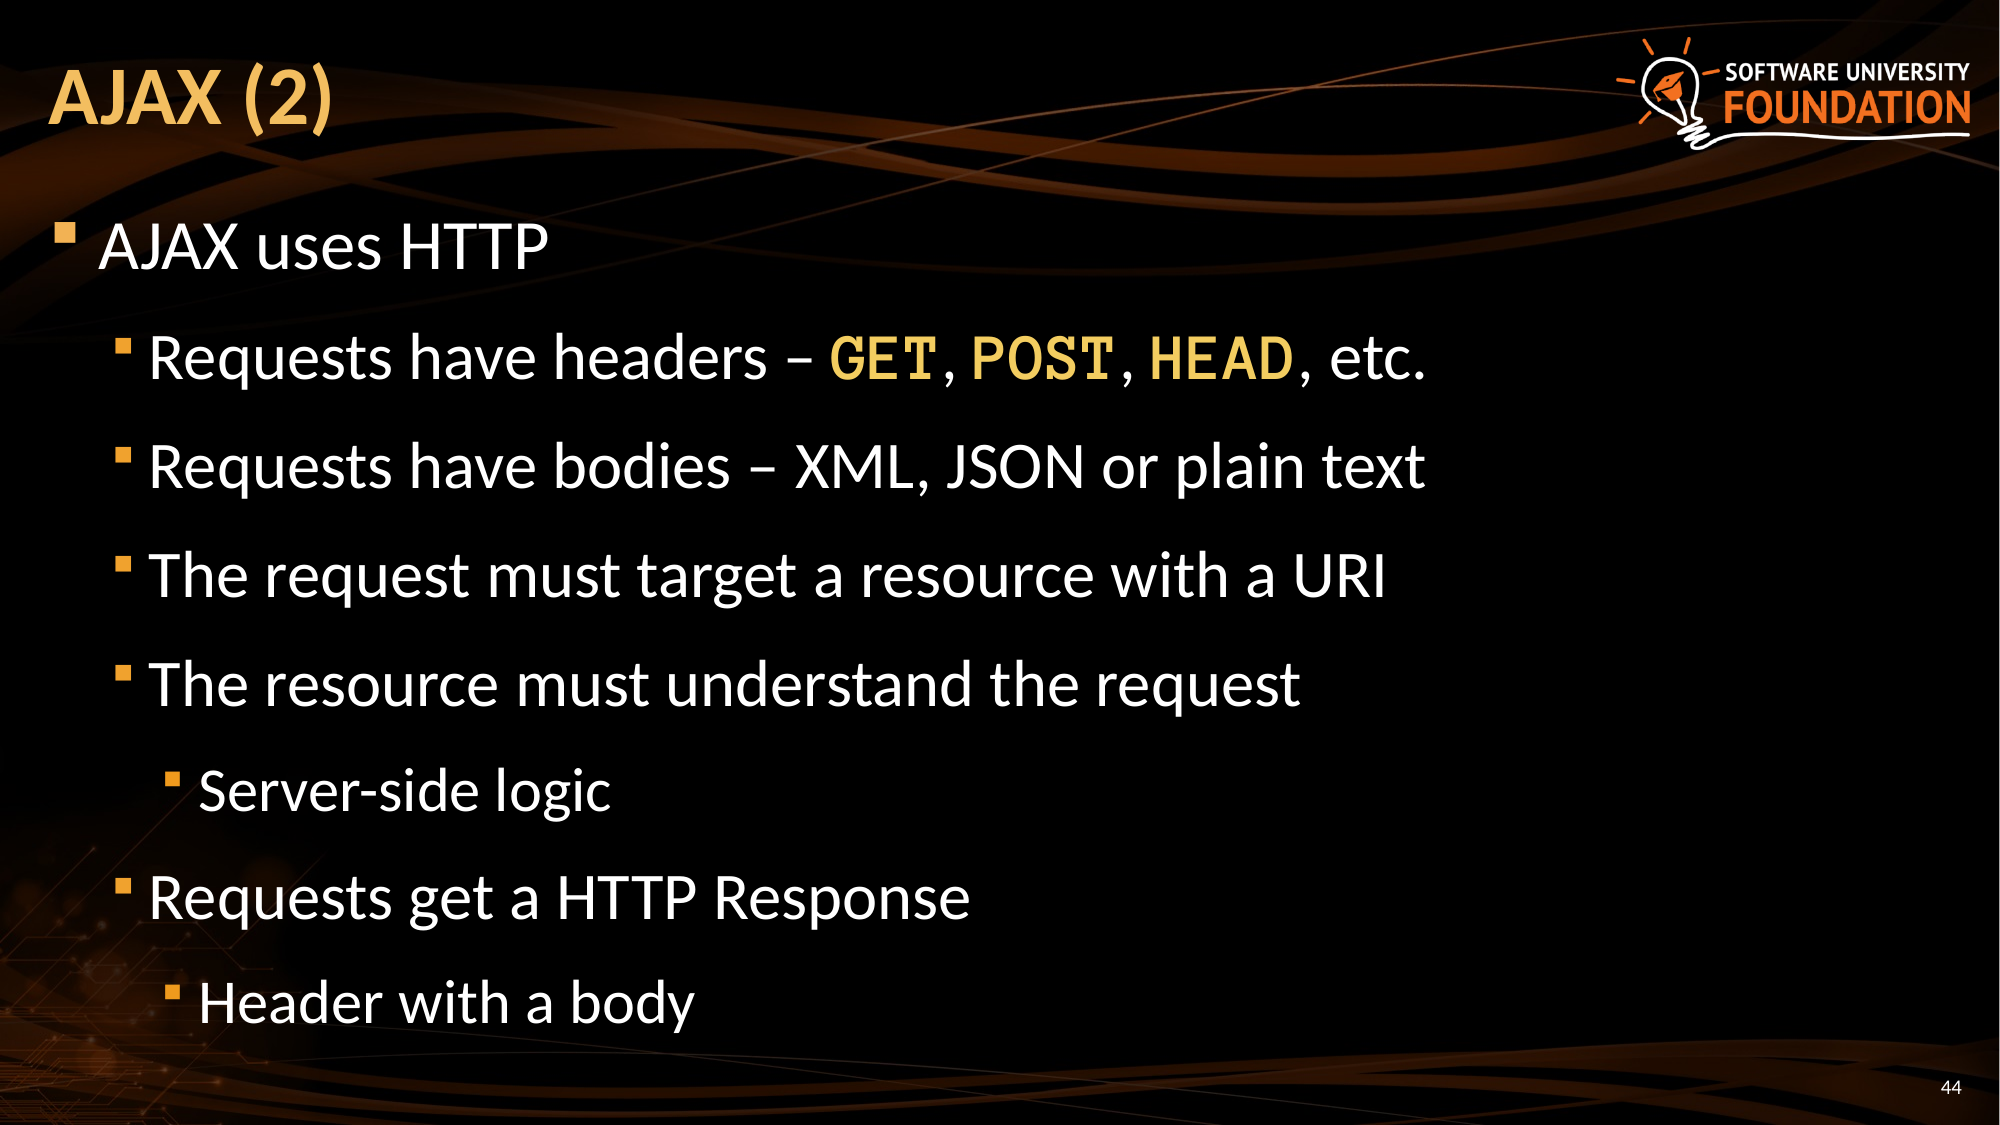

# AJAX (2)
AJAX uses HTTP
Requests have headers – GET, POST, HEAD, etc.
Requests have bodies – XML, JSON or plain text
The request must target a resource with a URI
The resource must understand the request
Server-side logic
Requests get a HTTP Response
Header with a body

44